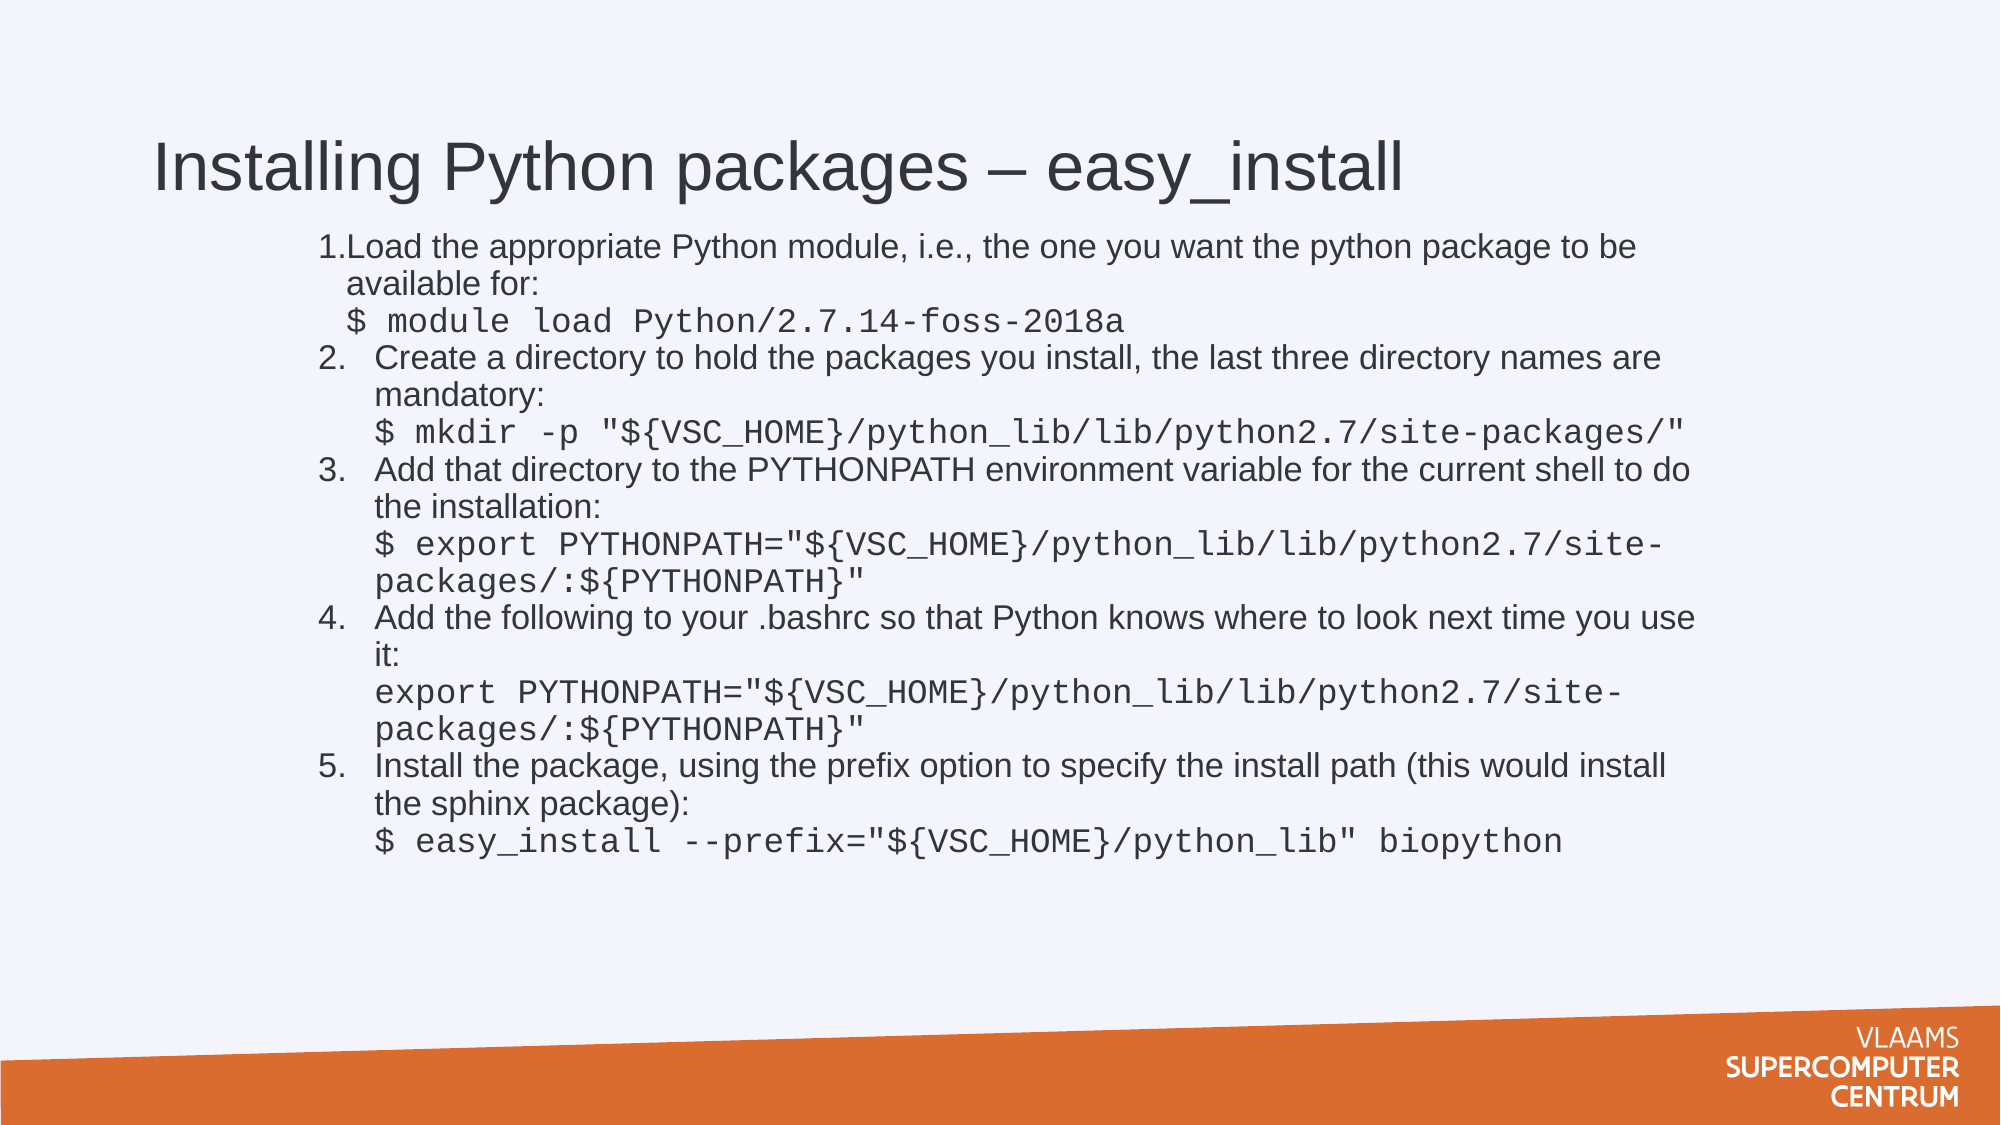

# Installing Python packages – easy_install
Load the appropriate Python module, i.e., the one you want the python package to be available for:
$ module load Python/2.7.14-foss-2018a
Create a directory to hold the packages you install, the last three directory names are mandatory:
$ mkdir -p "${VSC_HOME}/python_lib/lib/python2.7/site-packages/"
Add that directory to the PYTHONPATH environment variable for the current shell to do the installation:
$ export PYTHONPATH="${VSC_HOME}/python_lib/lib/python2.7/site-packages/:${PYTHONPATH}"
Add the following to your .bashrc so that Python knows where to look next time you use it:
export PYTHONPATH="${VSC_HOME}/python_lib/lib/python2.7/site-packages/:${PYTHONPATH}"
Install the package, using the prefix option to specify the install path (this would install the sphinx package):
$ easy_install --prefix="${VSC_HOME}/python_lib" biopython